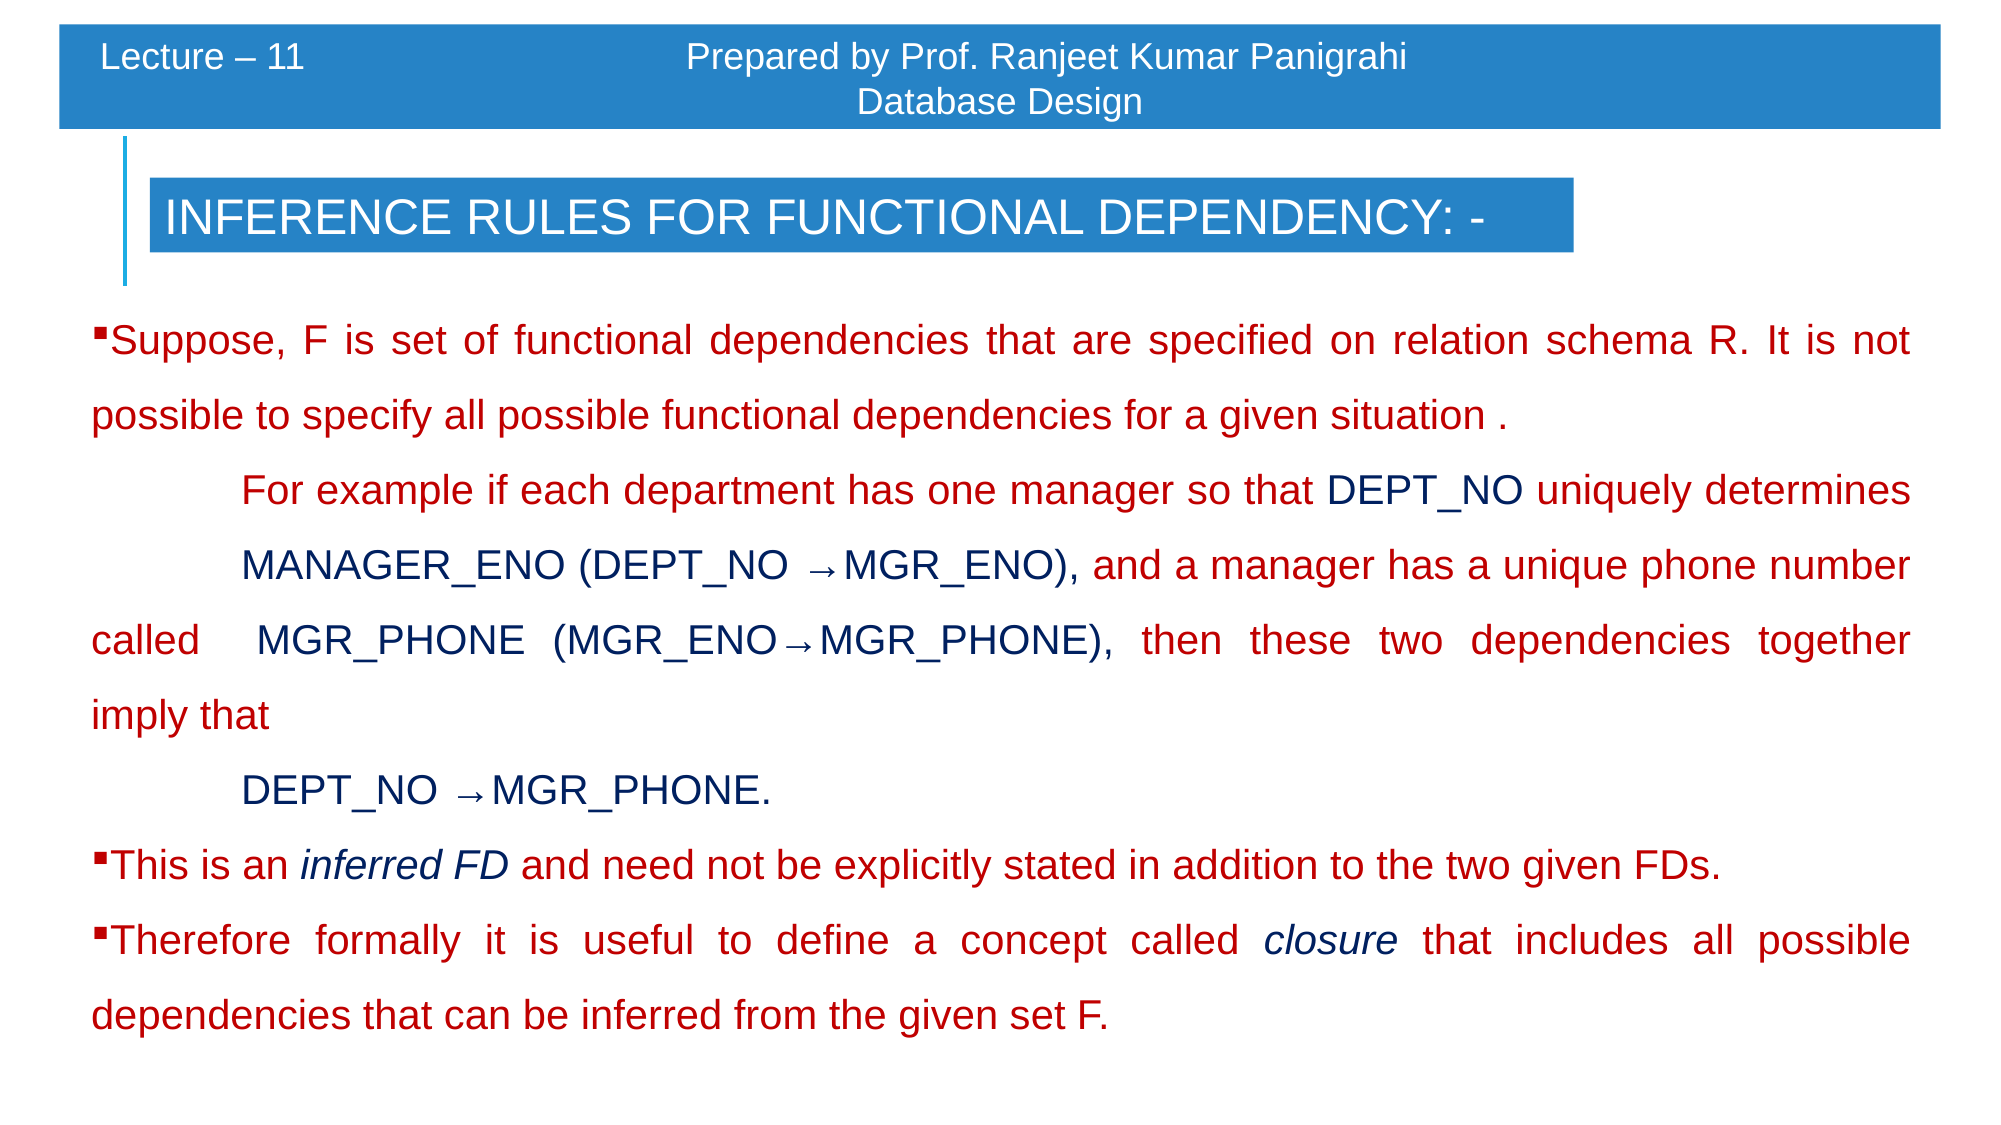

Lecture – 11 		             Prepared by Prof. Ranjeet Kumar Panigrahi				Database Design
INFERENCE RULES FOR FUNCTIONAL DEPENDENCY: -
Suppose, F is set of functional dependencies that are specified on relation schema R. It is not possible to specify all possible functional dependencies for a given situation .
	For example if each department has one manager so that DEPT_NO uniquely determines 	MANAGER_ENO (DEPT_NO →MGR_ENO), and a manager has a unique phone number called 	MGR_PHONE (MGR_ENO→MGR_PHONE), then these two dependencies together imply that
	DEPT_NO →MGR_PHONE.
This is an inferred FD and need not be explicitly stated in addition to the two given FDs.
Therefore formally it is useful to define a concept called closure that includes all possible dependencies that can be inferred from the given set F.